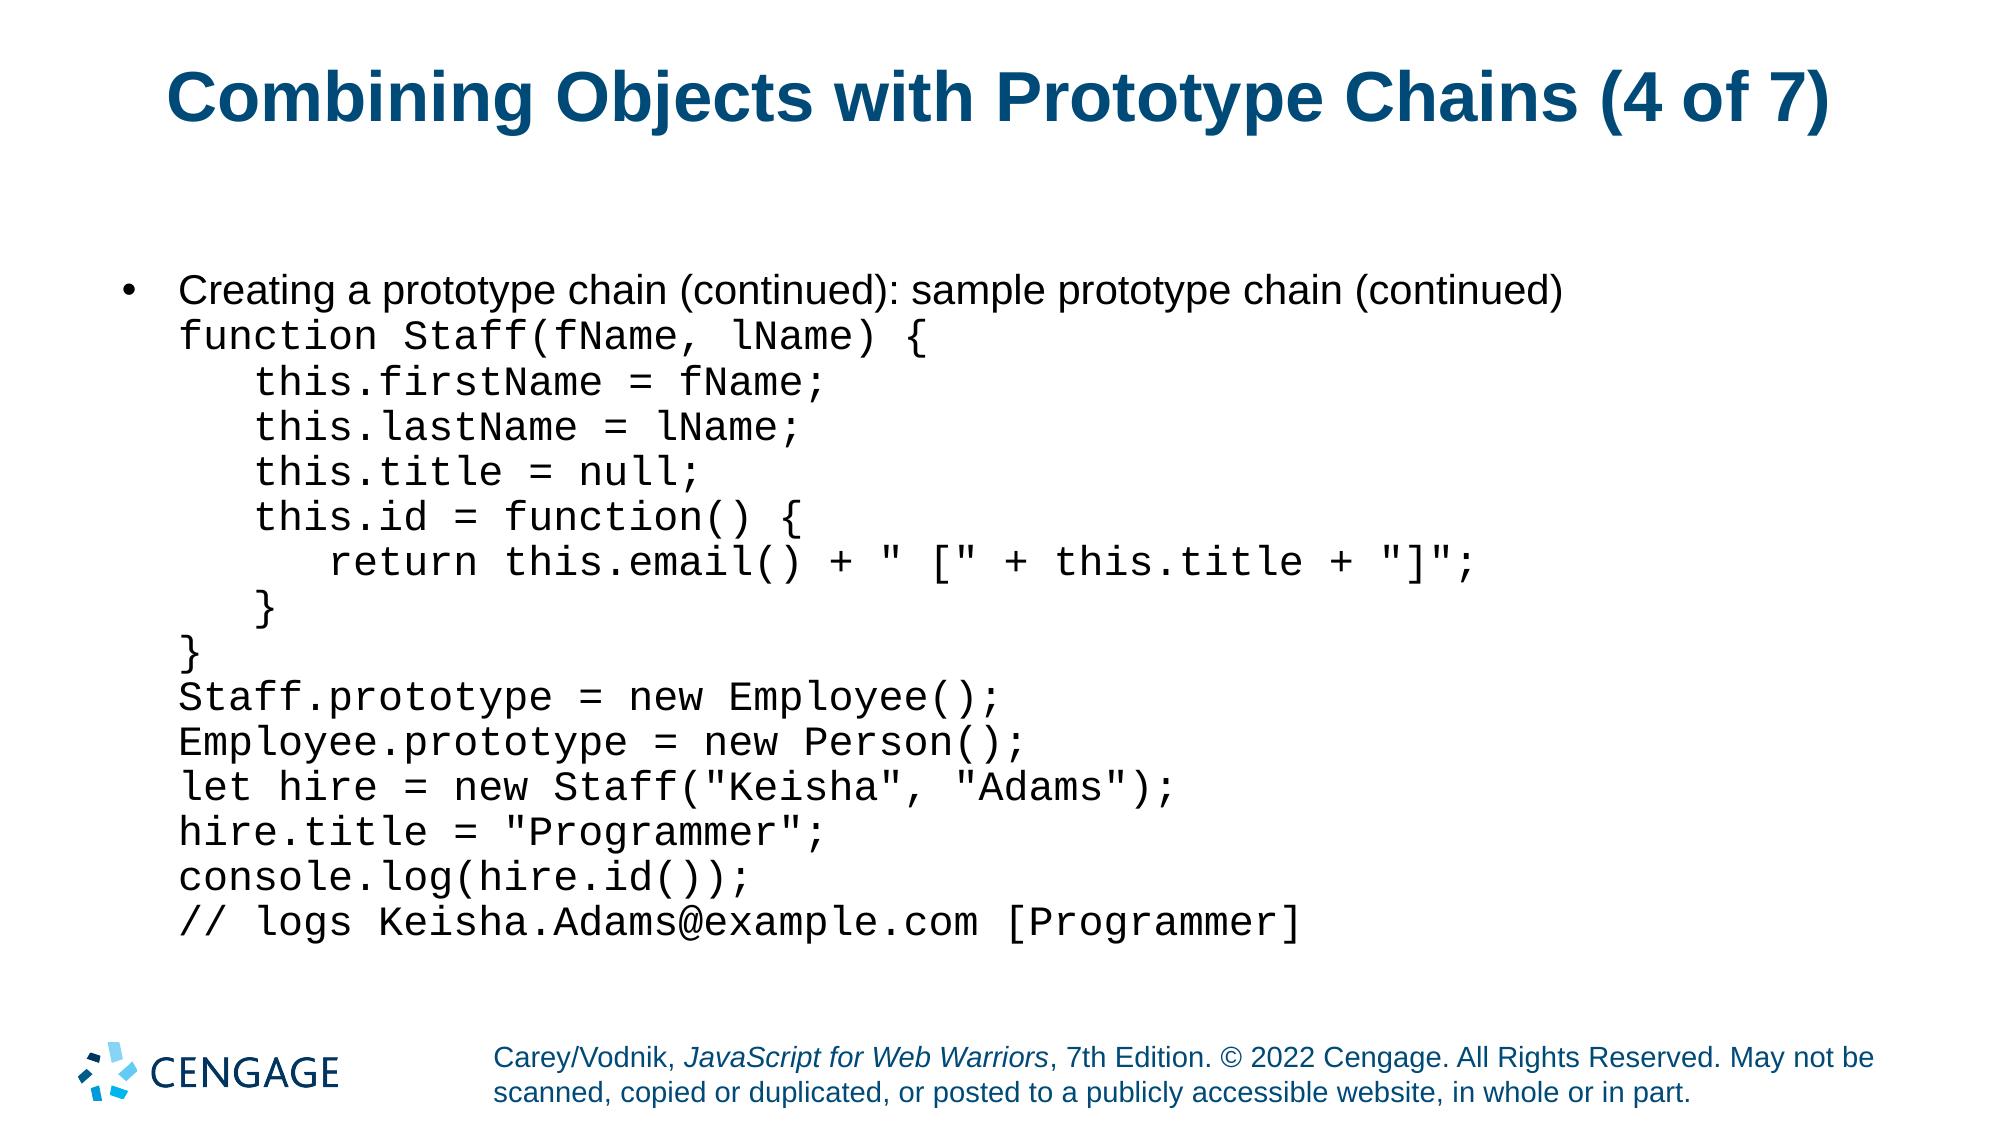

# Combining Objects with Prototype Chains (4 of 7)
Creating a prototype chain (continued): sample prototype chain (continued)
function Staff(fName, lName) {
   this.firstName = fName;
   this.lastName = lName;
   this.title = null;
   this.id = function() {
      return this.email() + " [" + this.title + "]";
   }
}
Staff.prototype = new Employee();
Employee.prototype = new Person();
let hire = new Staff("Keisha", "Adams");
hire.title = "Programmer";
console.log(hire.id());
// logs Keisha.Adams@example.com [Programmer]